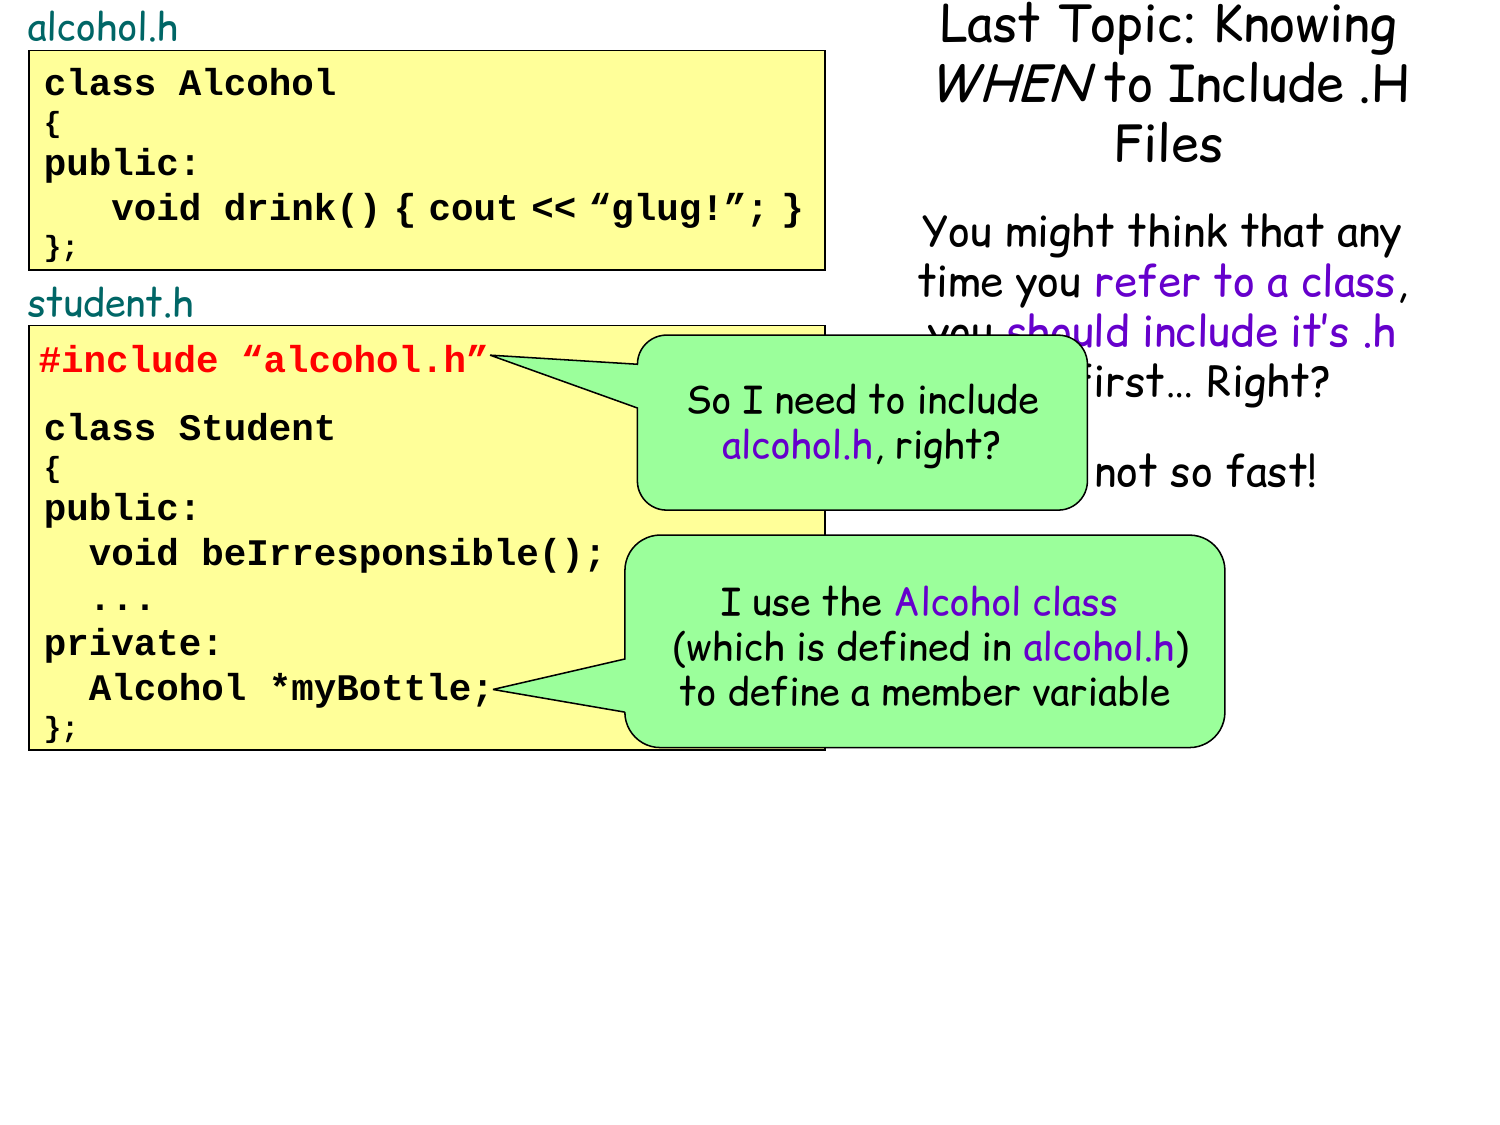

# Last Topic: Knowing WHEN to Include .H Files
alcohol.h
class Alcohol
{
public:
   void drink() { cout << “glug!”; }
};
You might think that any time you refer to a class, you should include it’s .h file first… Right?
student.h

class Student
{
public:
  void beIrresponsible();
  ...
private:
  Alcohol *myBottle;
};
#include “alcohol.h”

So I need to include alcohol.h, right?
Well, not so fast!

I use the Alcohol class
 (which is defined in alcohol.h)
to define a member variable